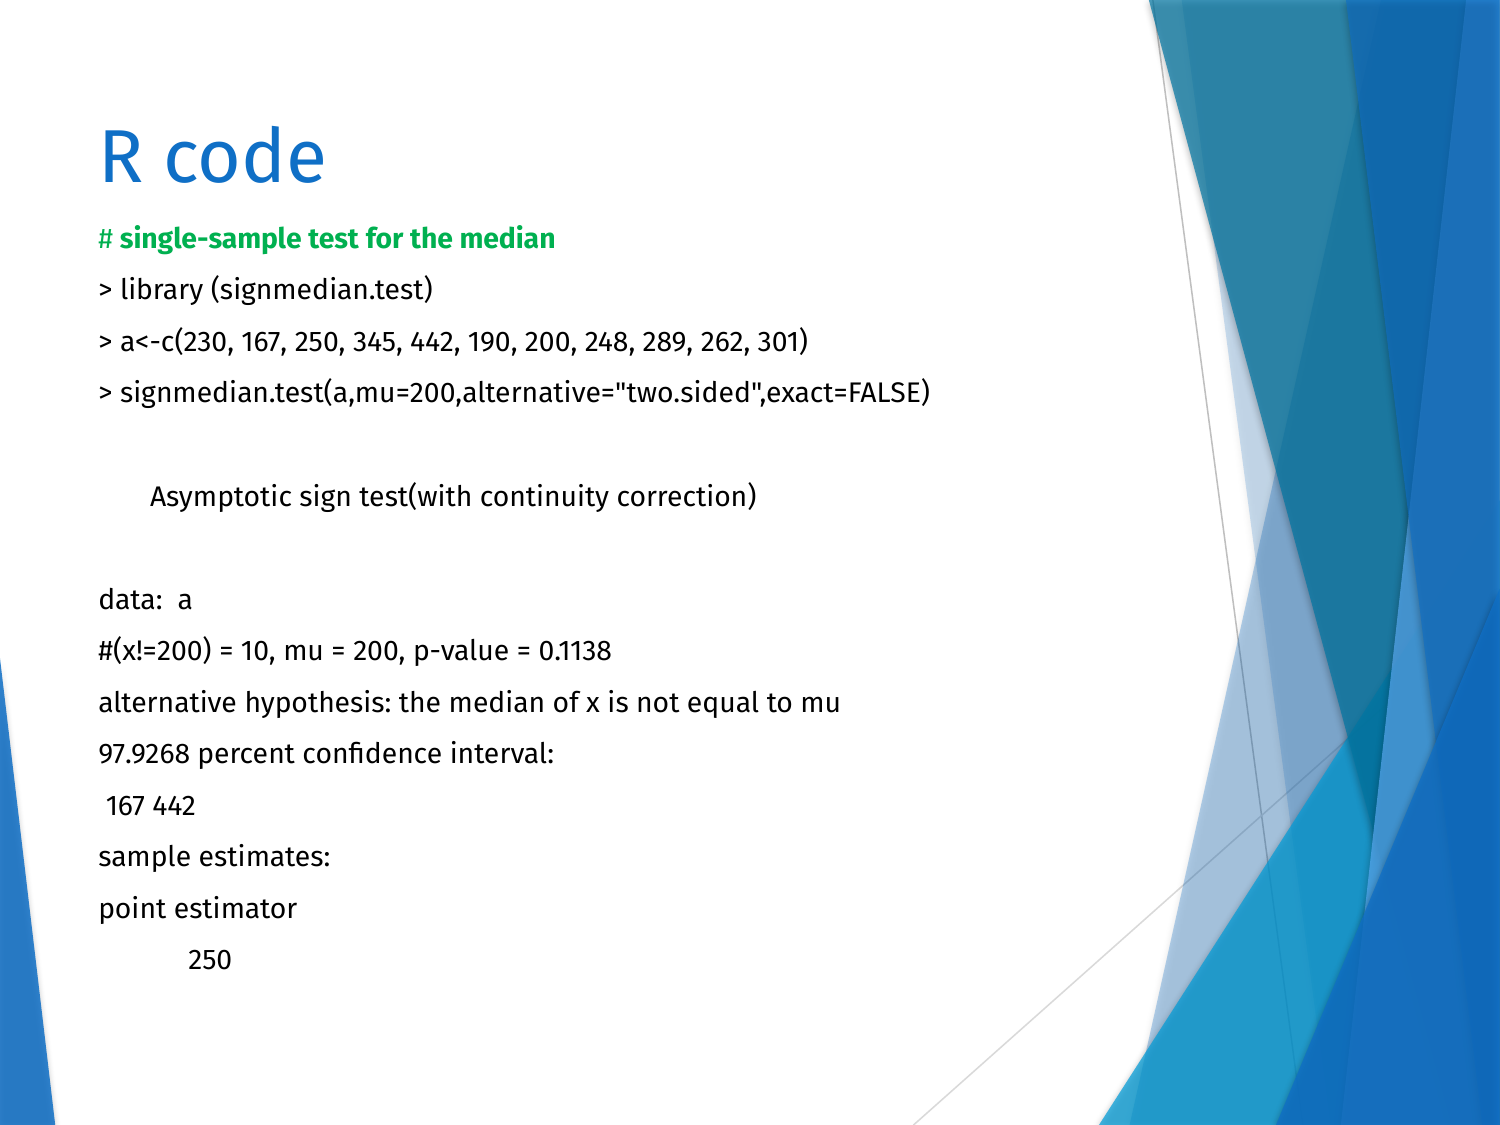

# R code
# single-sample test for the median
> library (signmedian.test)
> a<-c(230, 167, 250, 345, 442, 190, 200, 248, 289, 262, 301)
> signmedian.test(a,mu=200,alternative="two.sided",exact=FALSE)

	Asymptotic sign test(with continuity correction)

data:  a
#(x!=200) = 10, mu = 200, p-value = 0.1138
alternative hypothesis: the median of x is not equal to mu
97.9268 percent confidence interval:
 167 442
sample estimates:
point estimator
            250